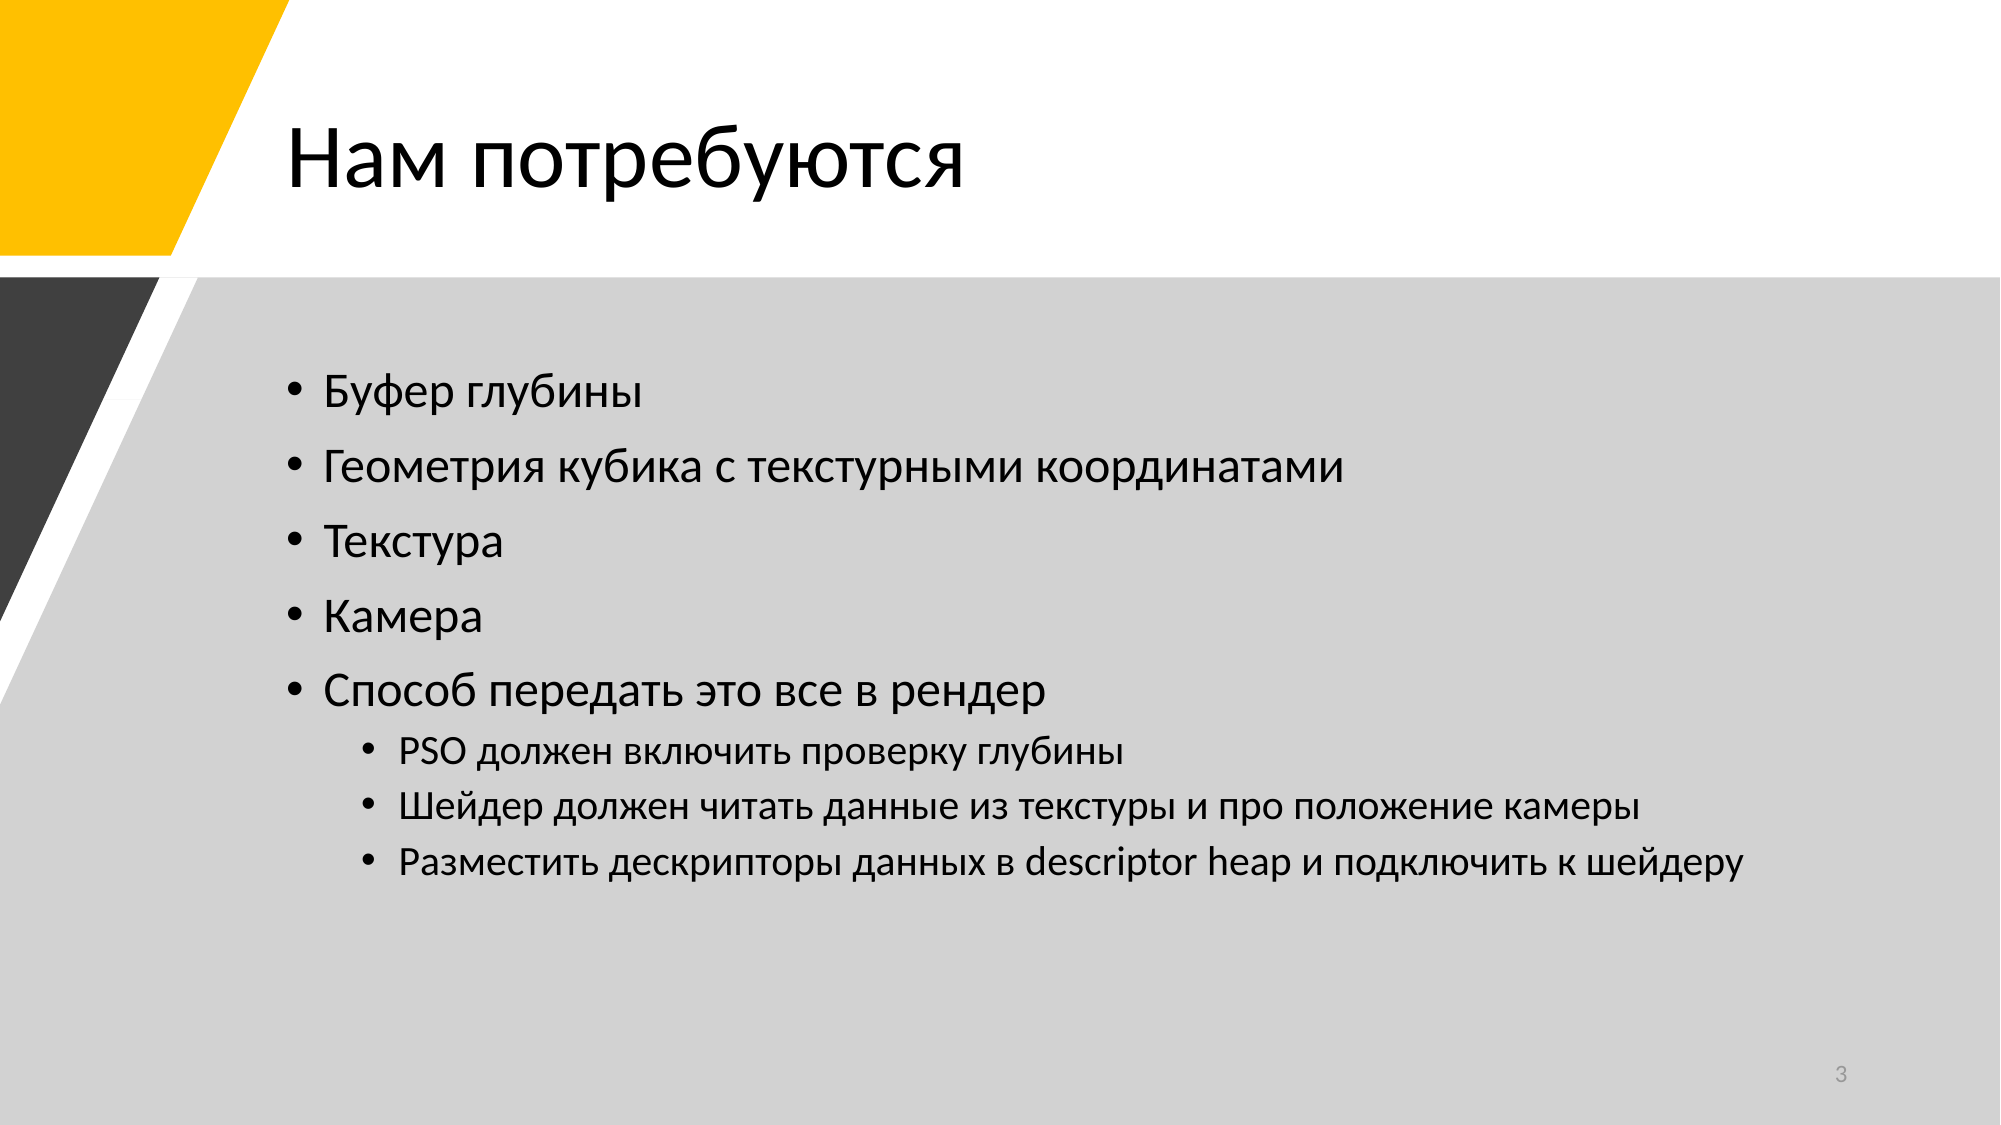

# Нам потребуются

Буфер глубины
Геометрия кубика с текстурными координатами
Текстура
Камера
Способ передать это все в рендер
PSO должен включить проверку глубины
Шейдер должен читать данные из текстуры и про положение камеры
Разместить дескрипторы данных в descriptor heap и подключить к шейдеру

3